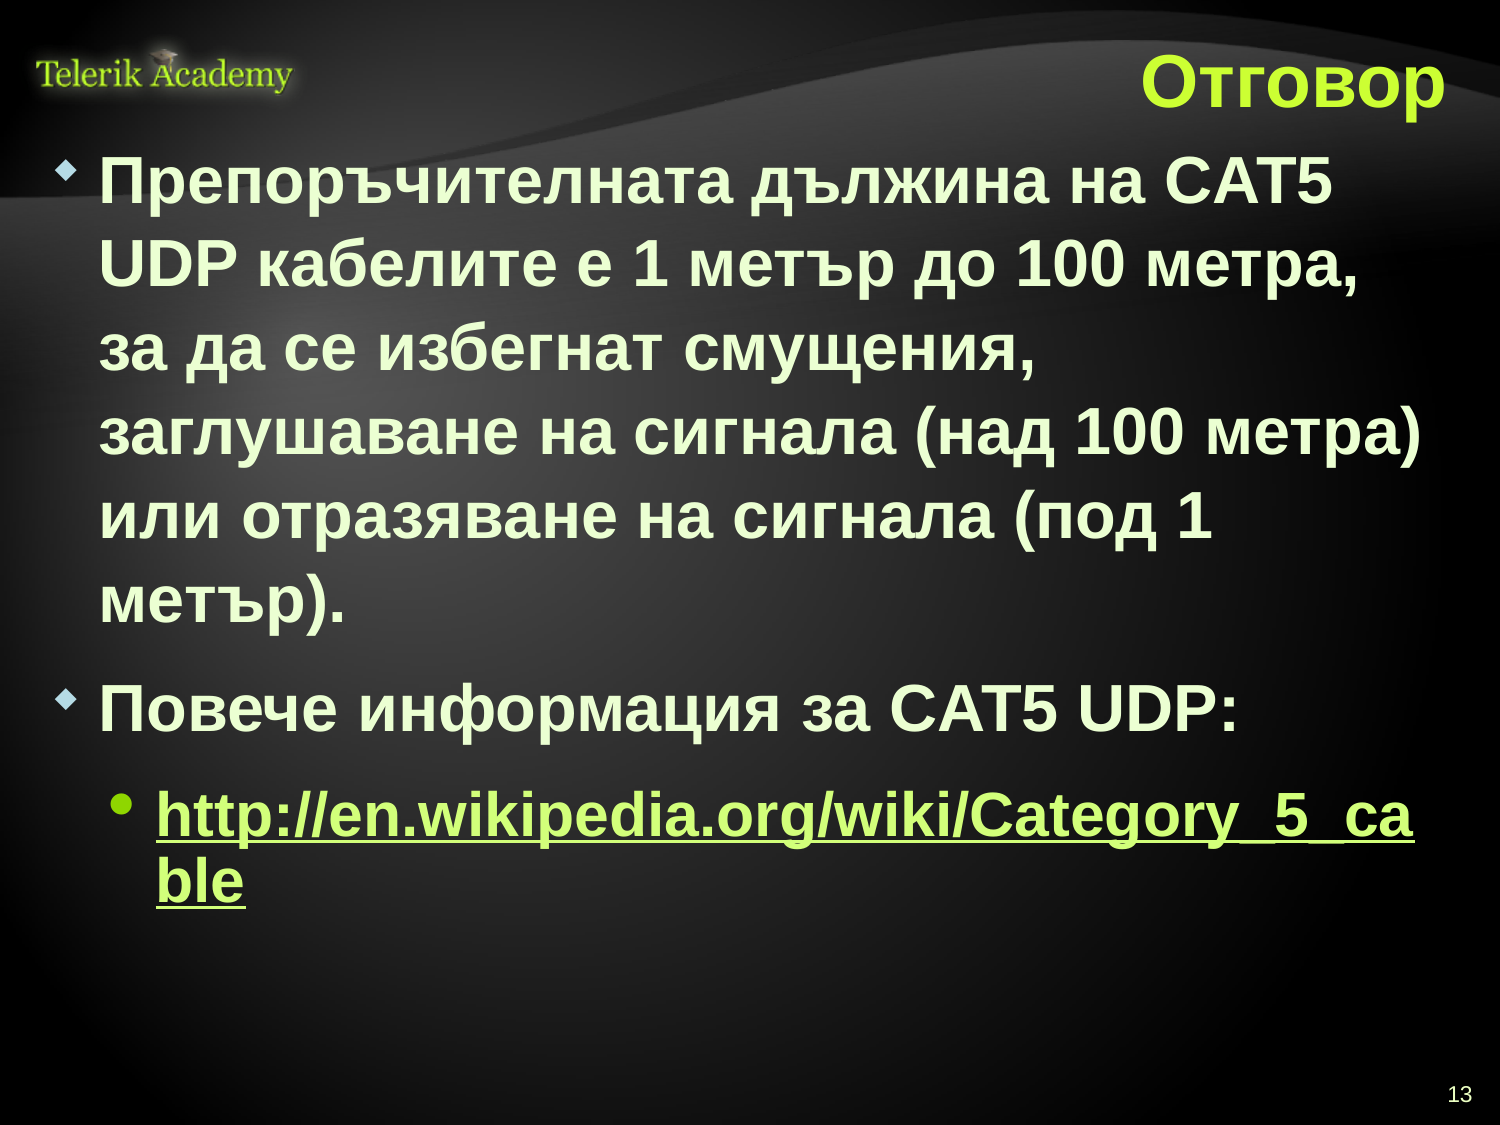

# Отговор
Препоръчителната дължина на CAT5 UDP кабелите е 1 метър до 100 метра, за да се избегнат смущения, заглушаване на сигнала (над 100 метра) или отразяване на сигнала (под 1 метър).
Повече информация за CAT5 UDP:
http://en.wikipedia.org/wiki/Category_5_cable
13